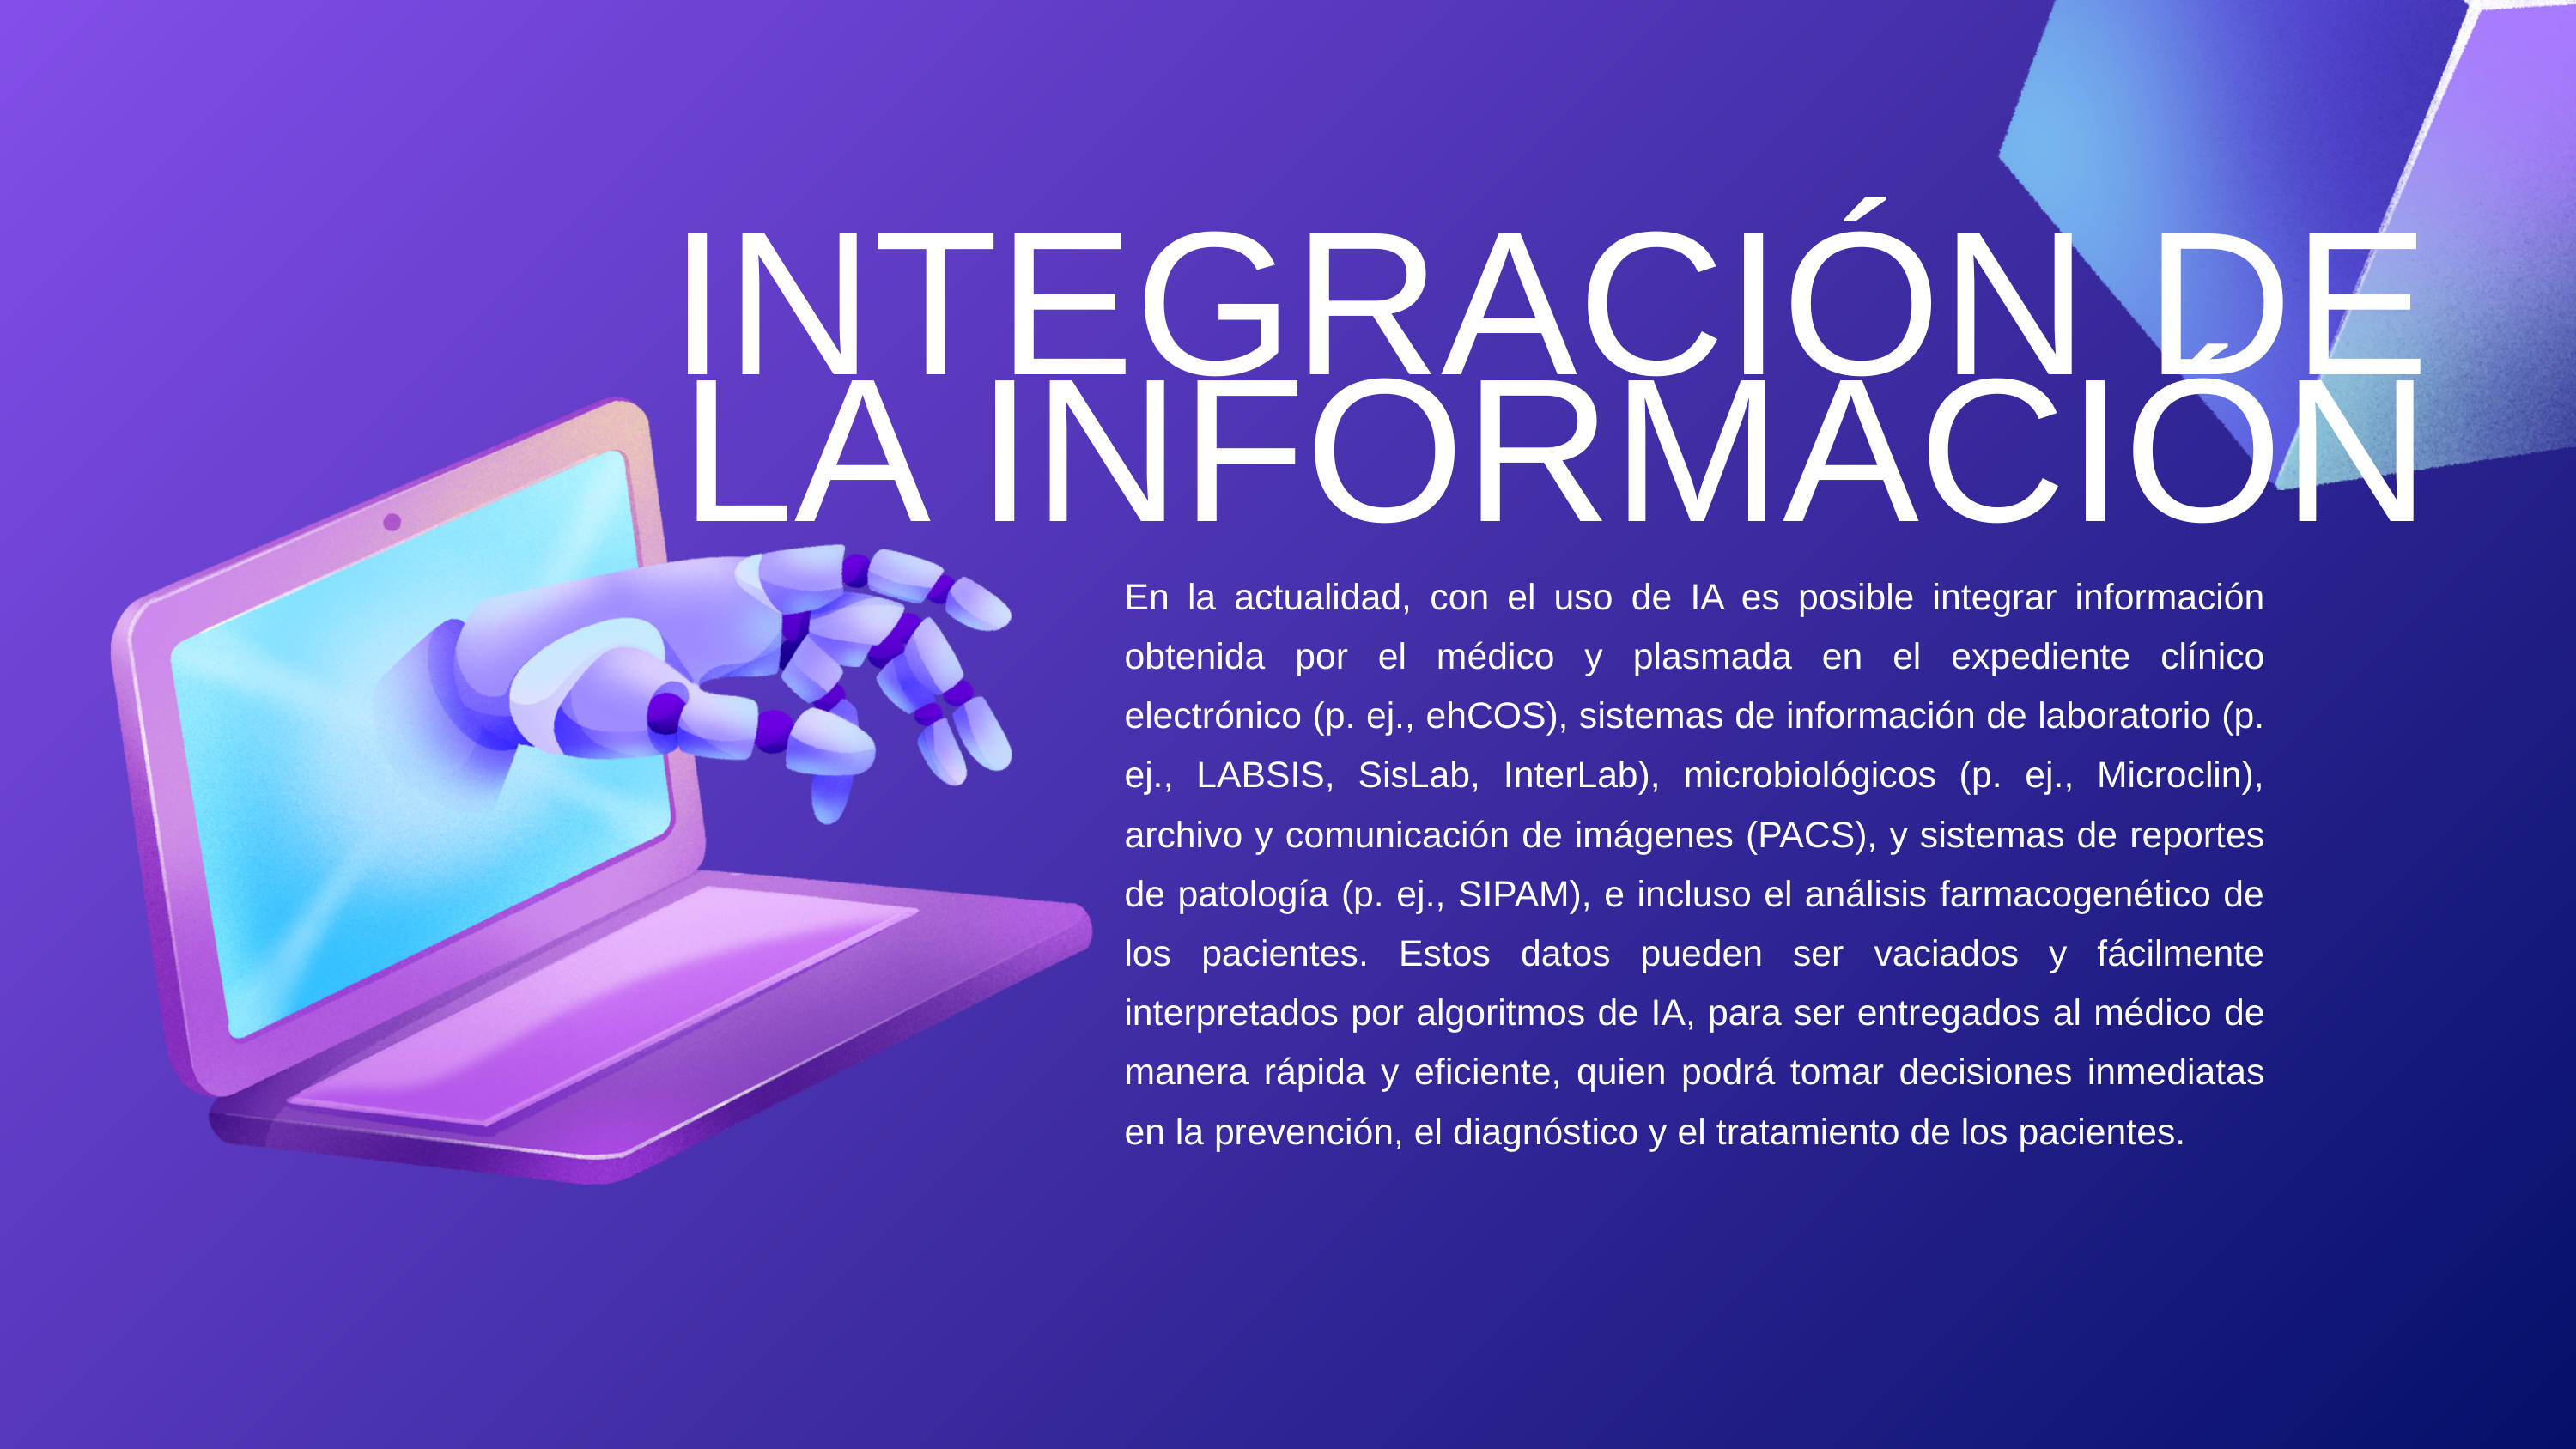

INTEGRACIÓN DE LA INFORMACIÓN

En la actualidad, con el uso de IA es posible integrar información obtenida por el médico y plasmada en el expediente clínico electrónico (p. ej., ehCOS), sistemas de información de laboratorio (p. ej., LABSIS, SisLab, InterLab), microbiológicos (p. ej., Microclin), archivo y comunicación de imágenes (PACS), y sistemas de reportes de patología (p. ej., SIPAM), e incluso el análisis farmacogenético de los pacientes. Estos datos pueden ser vaciados y fácilmente interpretados por algoritmos de IA, para ser entregados al médico de manera rápida y eficiente, quien podrá tomar decisiones inmediatas en la prevención, el diagnóstico y el tratamiento de los pacientes.